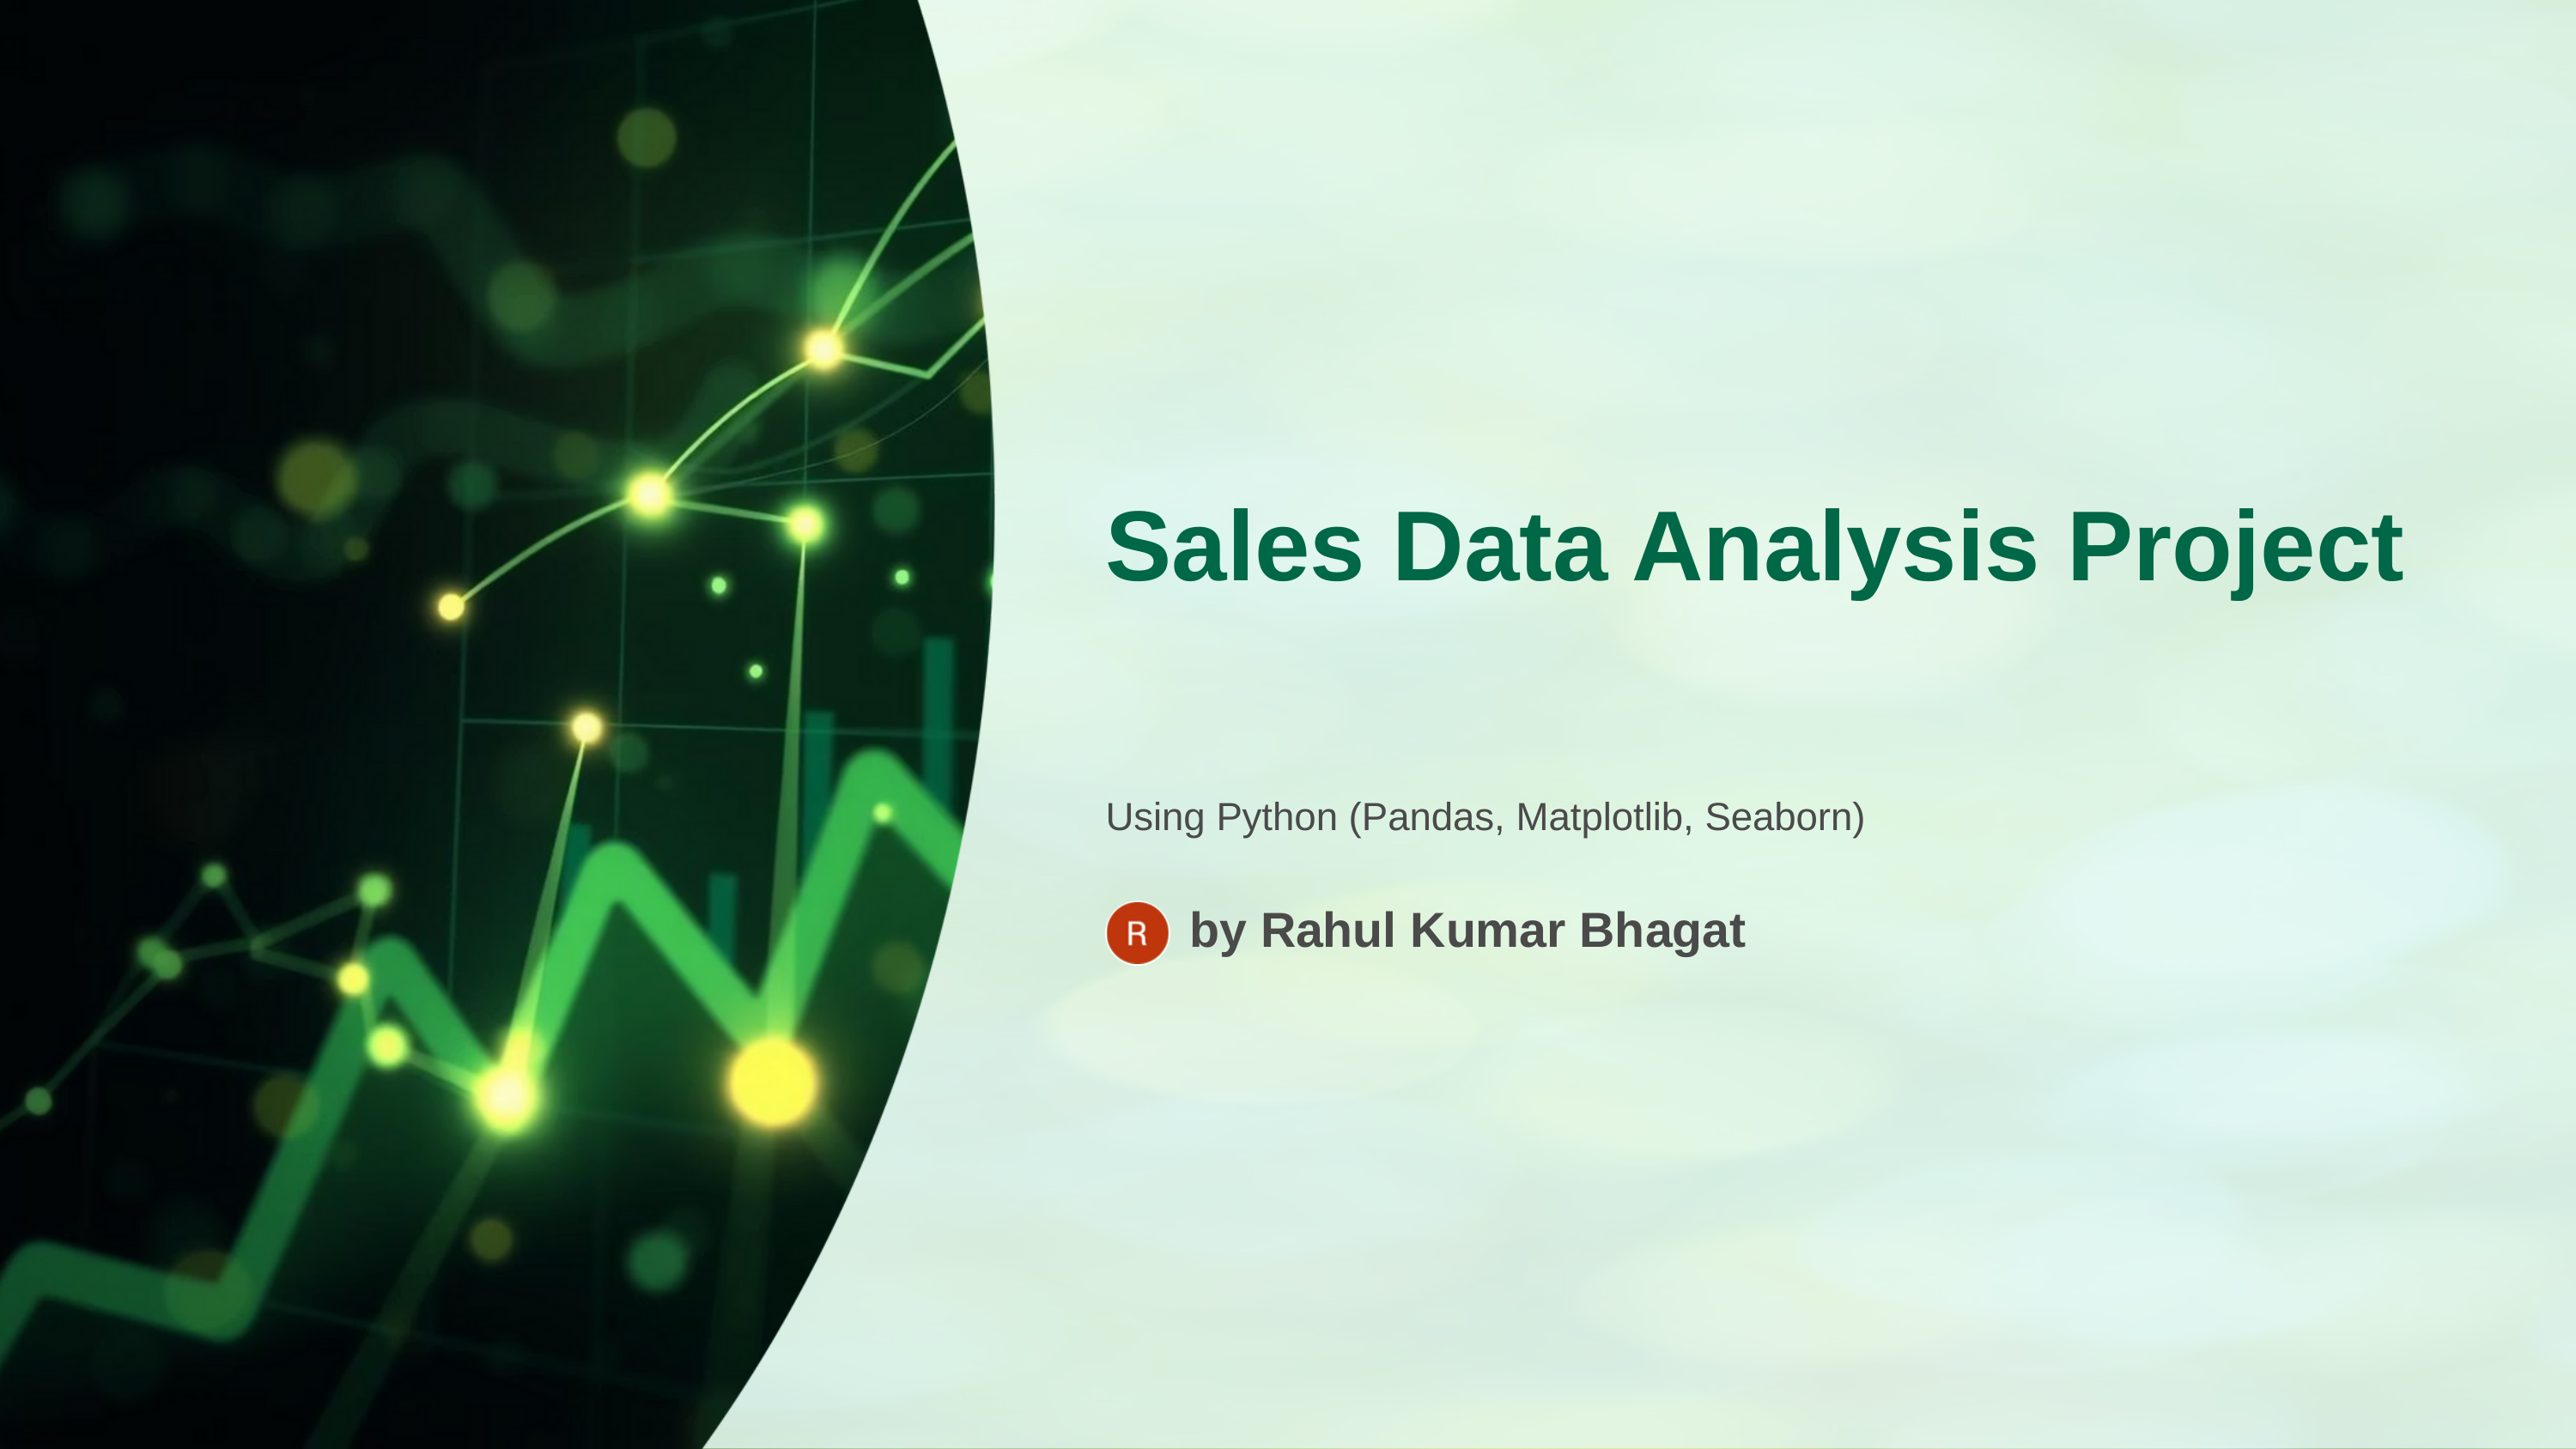

Sales Data Analysis Project
Using Python (Pandas, Matplotlib, Seaborn)
by Rahul Kumar Bhagat